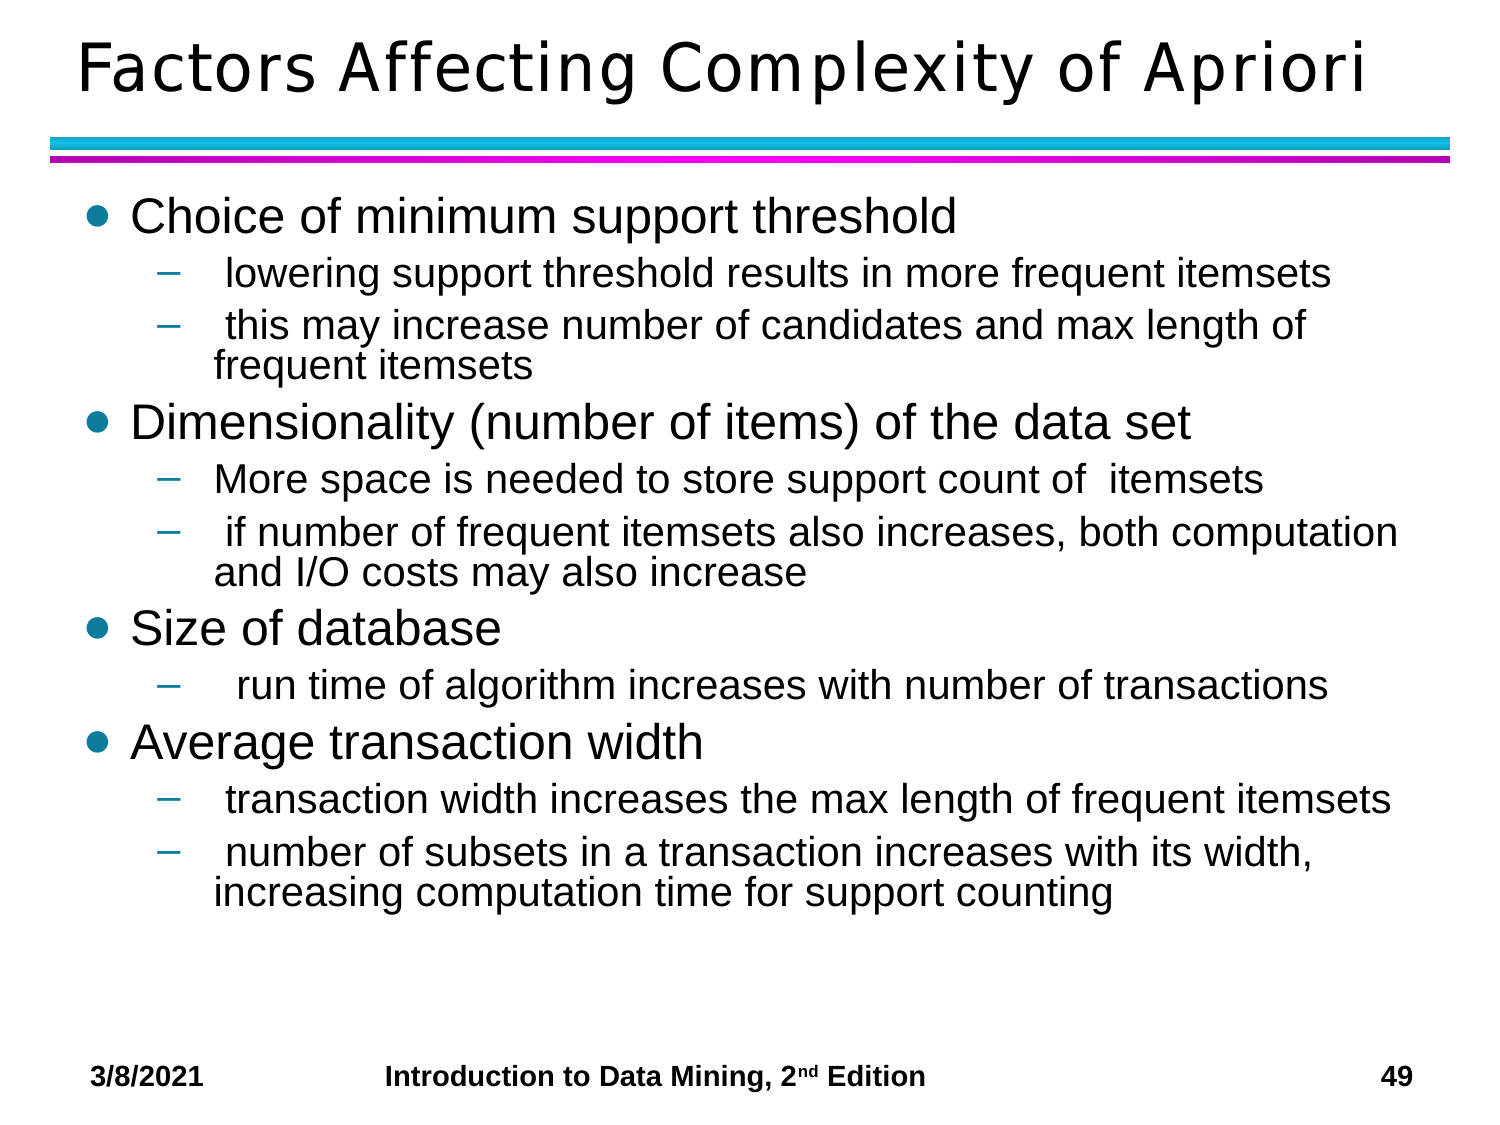

# Factors Affecting Complexity of Apriori
Choice of minimum support threshold
 lowering support threshold results in more frequent itemsets
 this may increase number of candidates and max length of frequent itemsets
Dimensionality (number of items) of the data set
More space is needed to store support count of  itemsets
 if number of frequent itemsets also increases, both computation and I/O costs may also increase
Size of database
  run time of algorithm increases with number of transactions
Average transaction width
 transaction width increases the max length of frequent itemsets
 number of subsets in a transaction increases with its width, increasing computation time for support counting